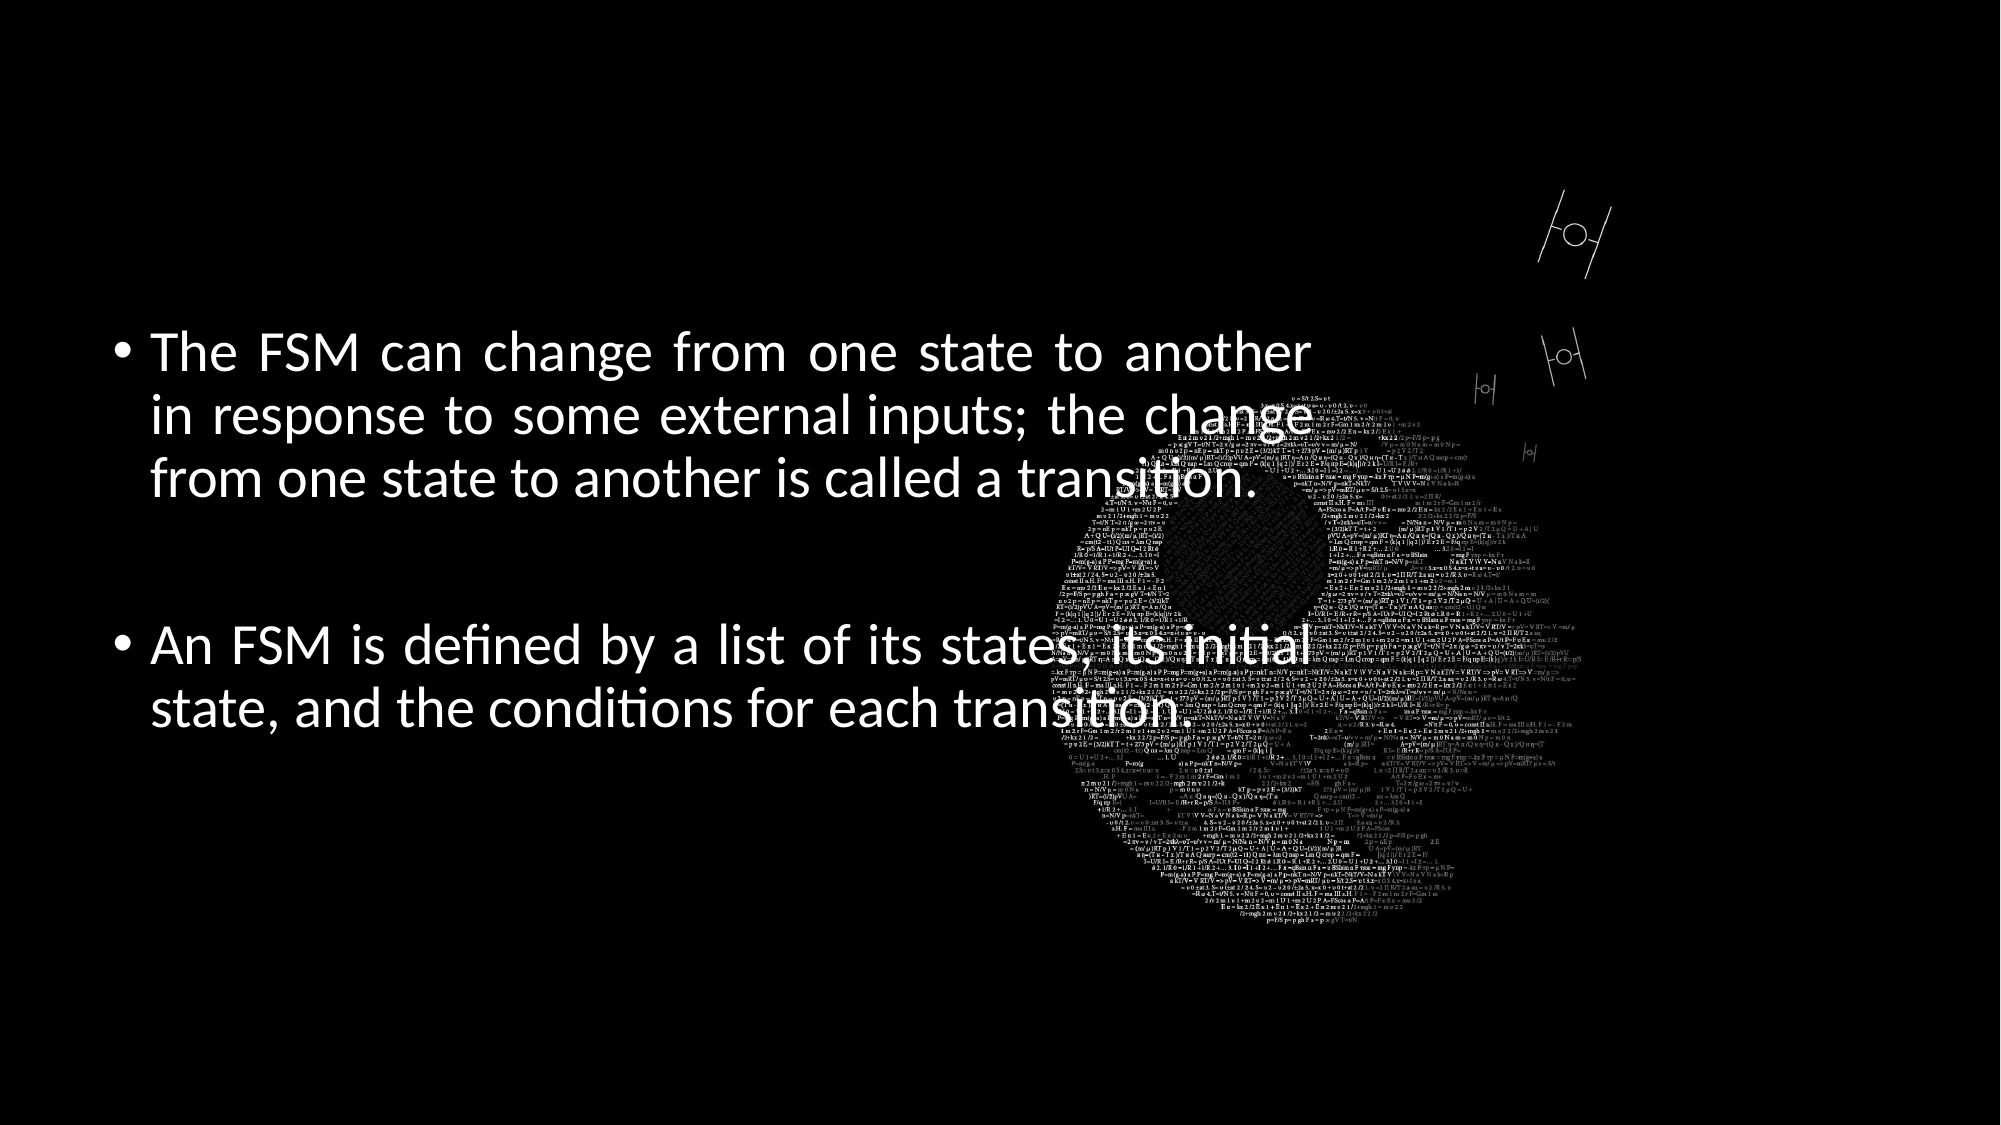

#
The FSM can change from one state to another in response to some external inputs; the change from one state to another is called a transition.

An FSM is defined by a list of its states, its initial state, and the conditions for each transition.